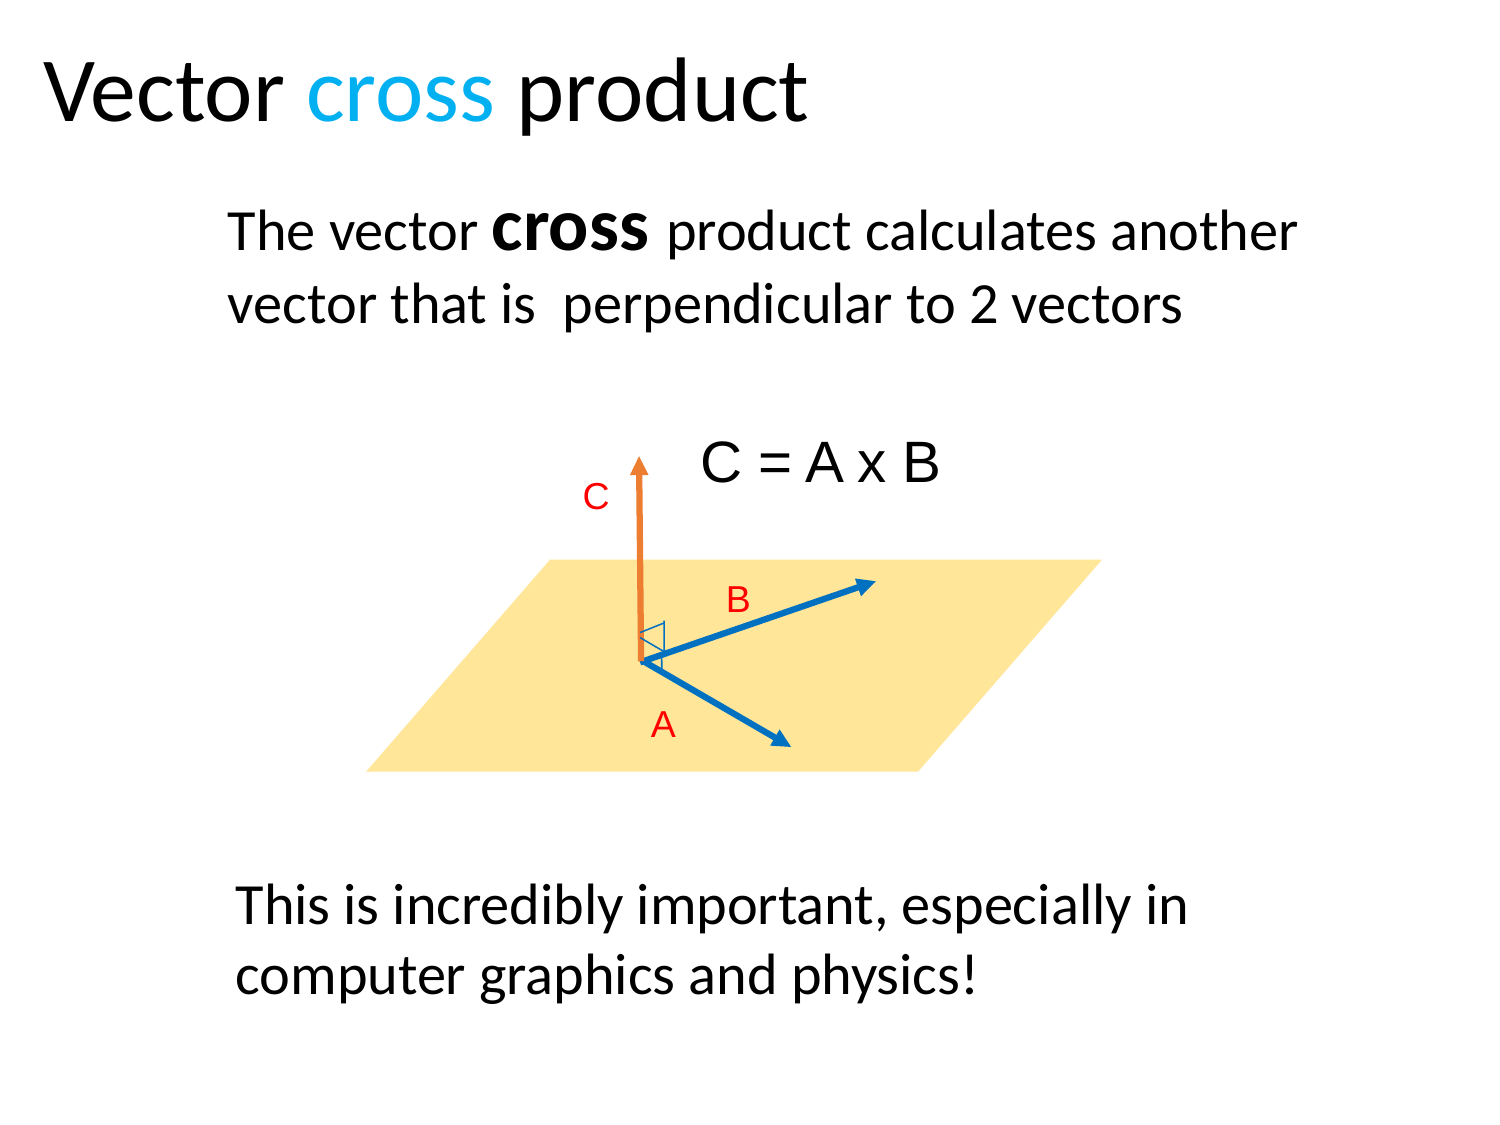

Vector cross product
The vector cross product calculates another vector that is  perpendicular to 2 vectors
C = A x B

C

B

A
This is incredibly important, especially in computer graphics and physics!